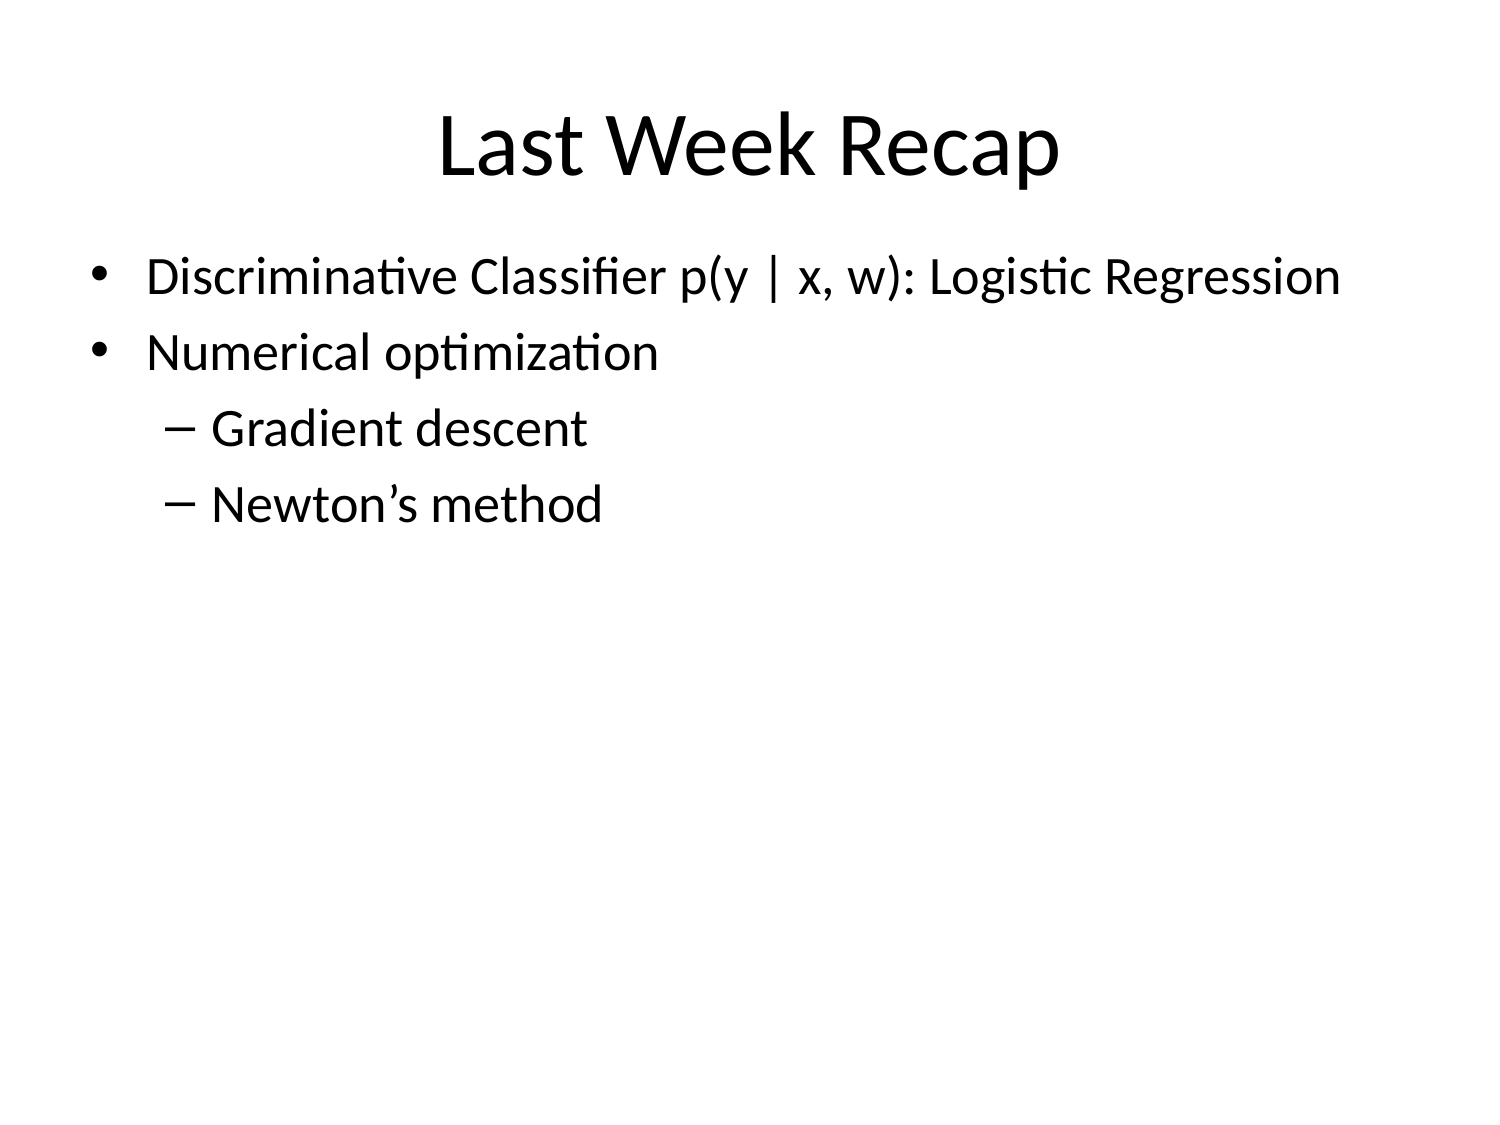

# Last Week Recap
Discriminative Classifier p(y | x, w): Logistic Regression
Numerical optimization
Gradient descent
Newton’s method